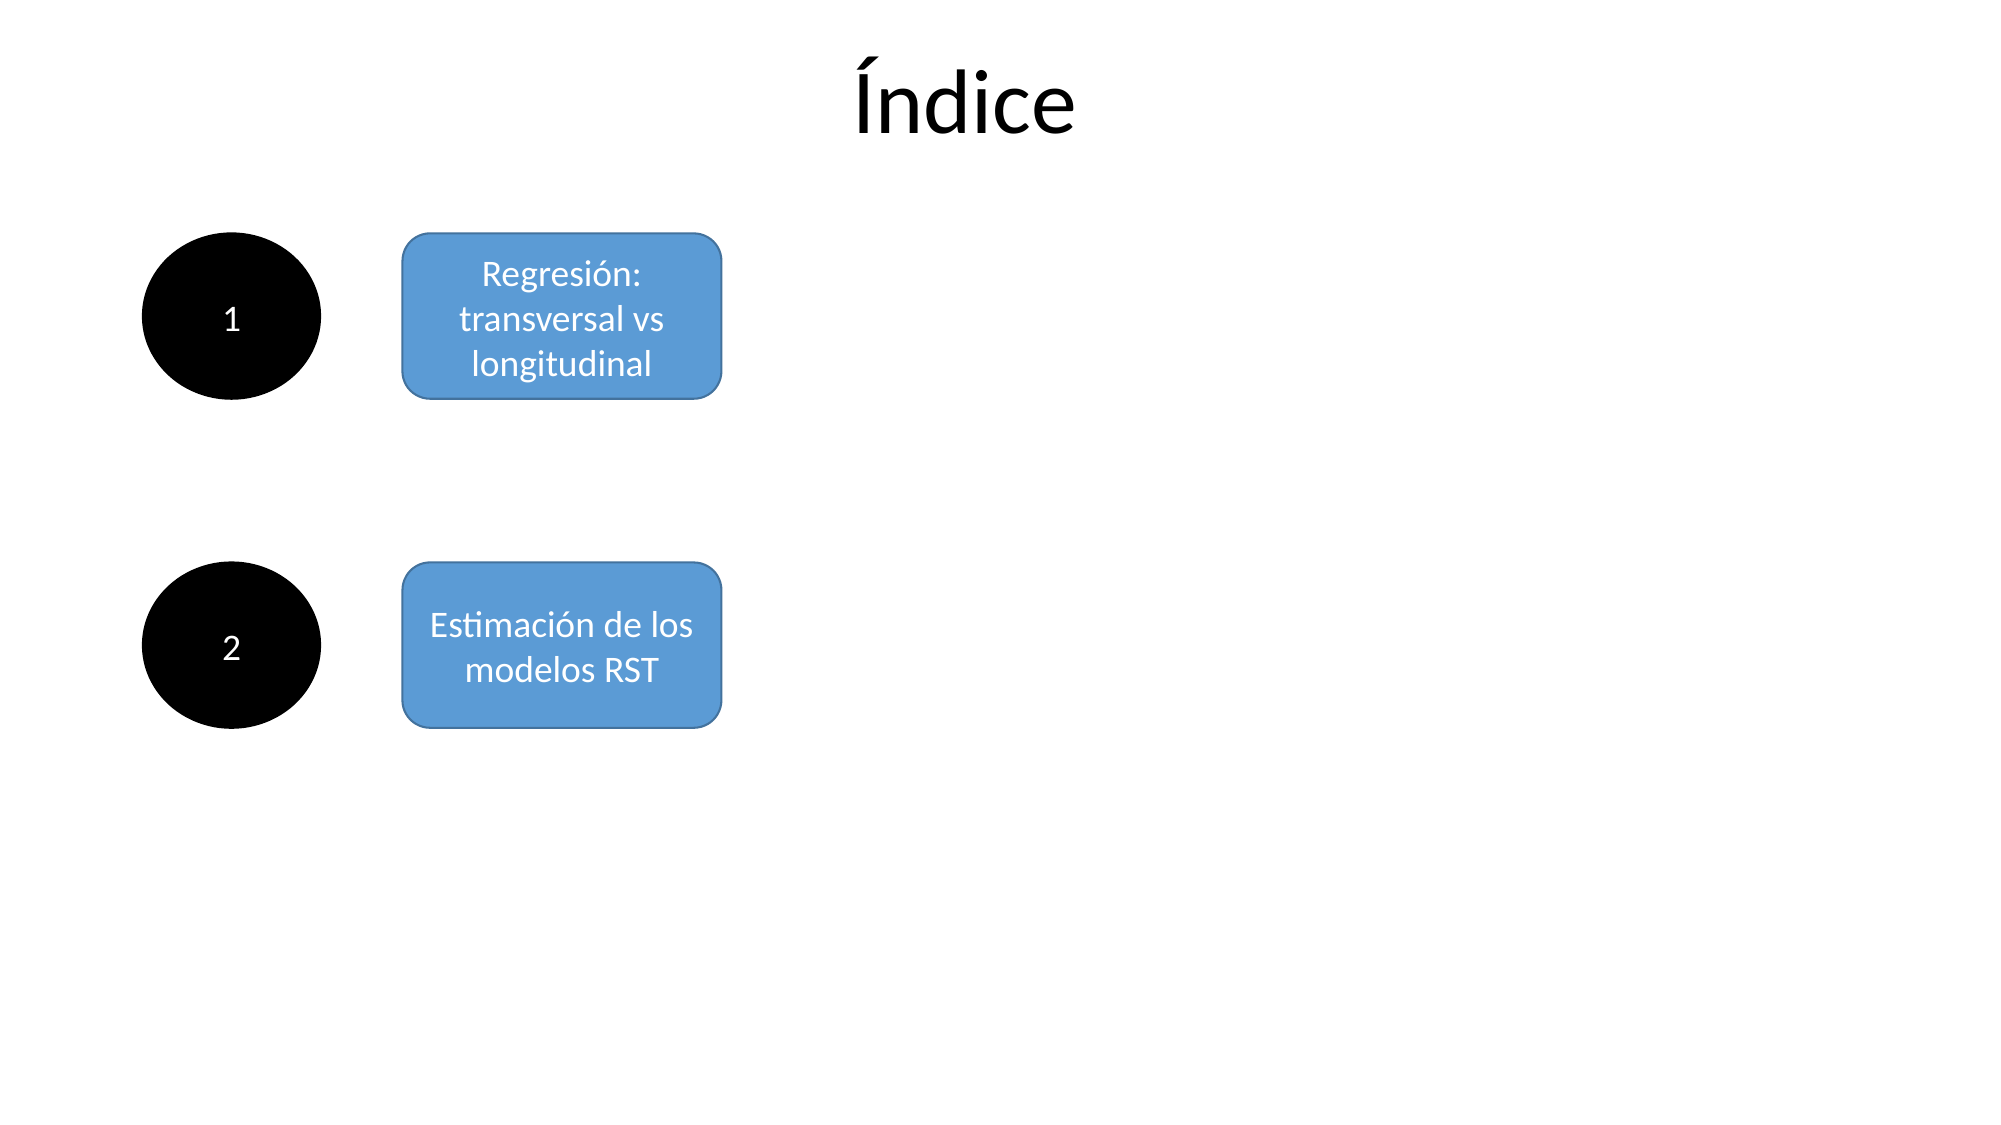

# Índice
1
Regresión: transversal vs longitudinal
2
Estimación de los modelos RST